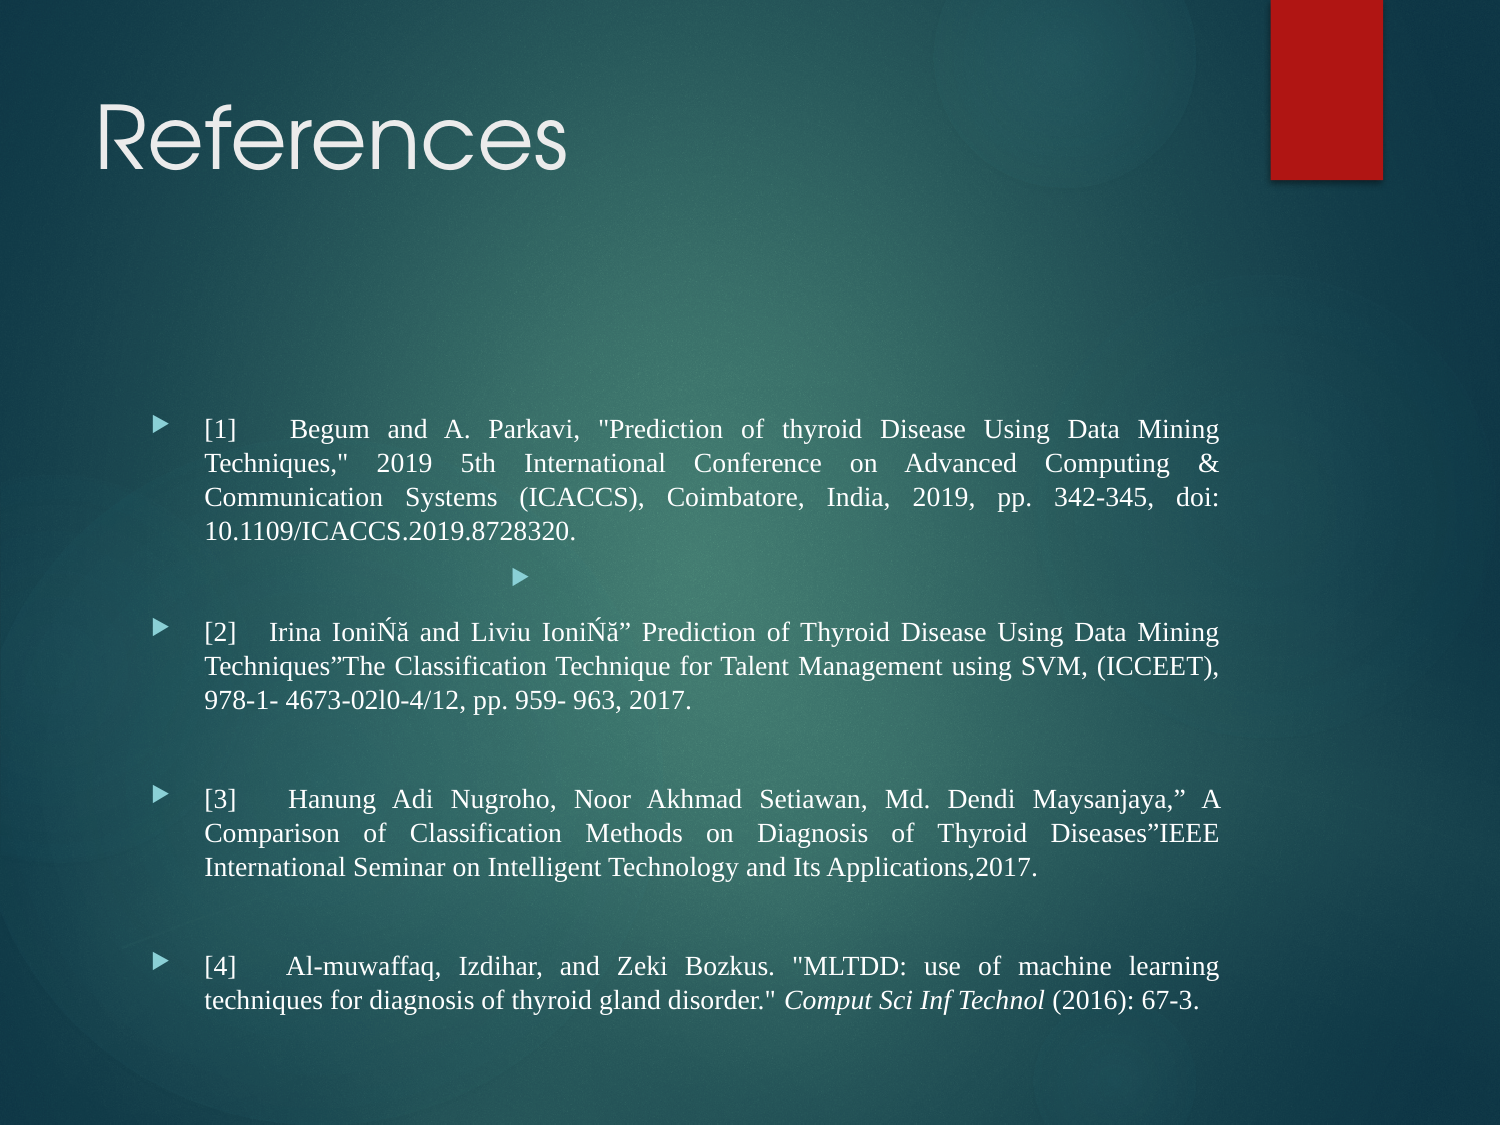

# References

[1]   Begum and A. Parkavi, "Prediction of thyroid Disease Using Data Mining Techniques," 2019 5th International Conference on Advanced Computing & Communication Systems (ICACCS), Coimbatore, India, 2019, pp. 342-345, doi: 10.1109/ICACCS.2019.8728320.

[2]   Irina IoniŃă and Liviu IoniŃă” Prediction of Thyroid Disease Using Data Mining Techniques”The Classification Technique for Talent Management using SVM, (ICCEET), 978-1- 4673-02l0-4/12, pp. 959- 963, 2017.

[3]   Hanung Adi Nugroho, Noor Akhmad Setiawan, Md. Dendi Maysanjaya,” A Comparison of Classification Methods on Diagnosis of Thyroid Diseases”IEEE International Seminar on Intelligent Technology and Its Applications,2017.

[4]   Al-muwaffaq, Izdihar, and Zeki Bozkus. "MLTDD: use of machine learning techniques for diagnosis of thyroid gland disorder." Comput Sci Inf Technol (2016): 67-3.